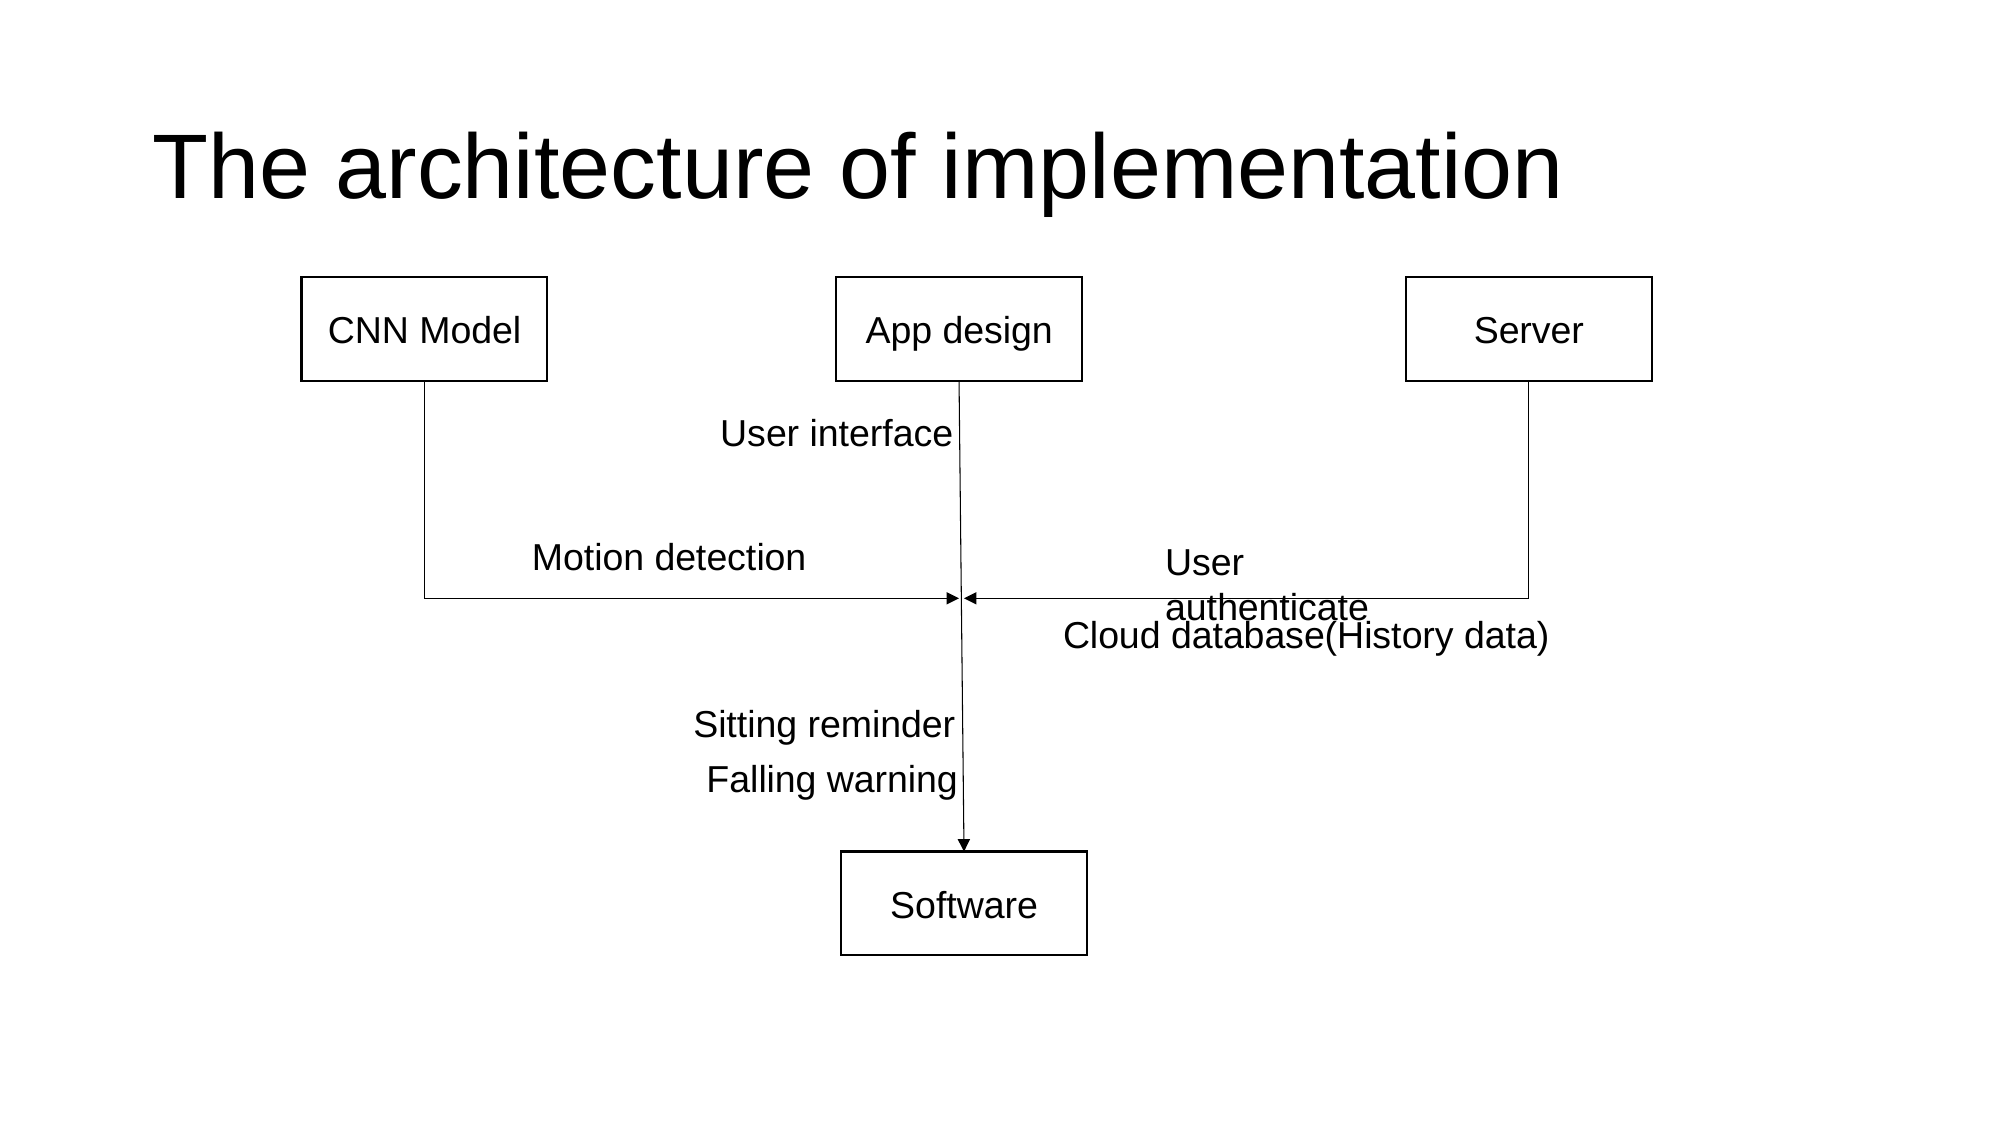

# The architecture of implementation
CNN Model
App design
Server
User interface
Motion detection
User authenticate
Cloud database(History data)
Sitting reminder
Falling warning
Software